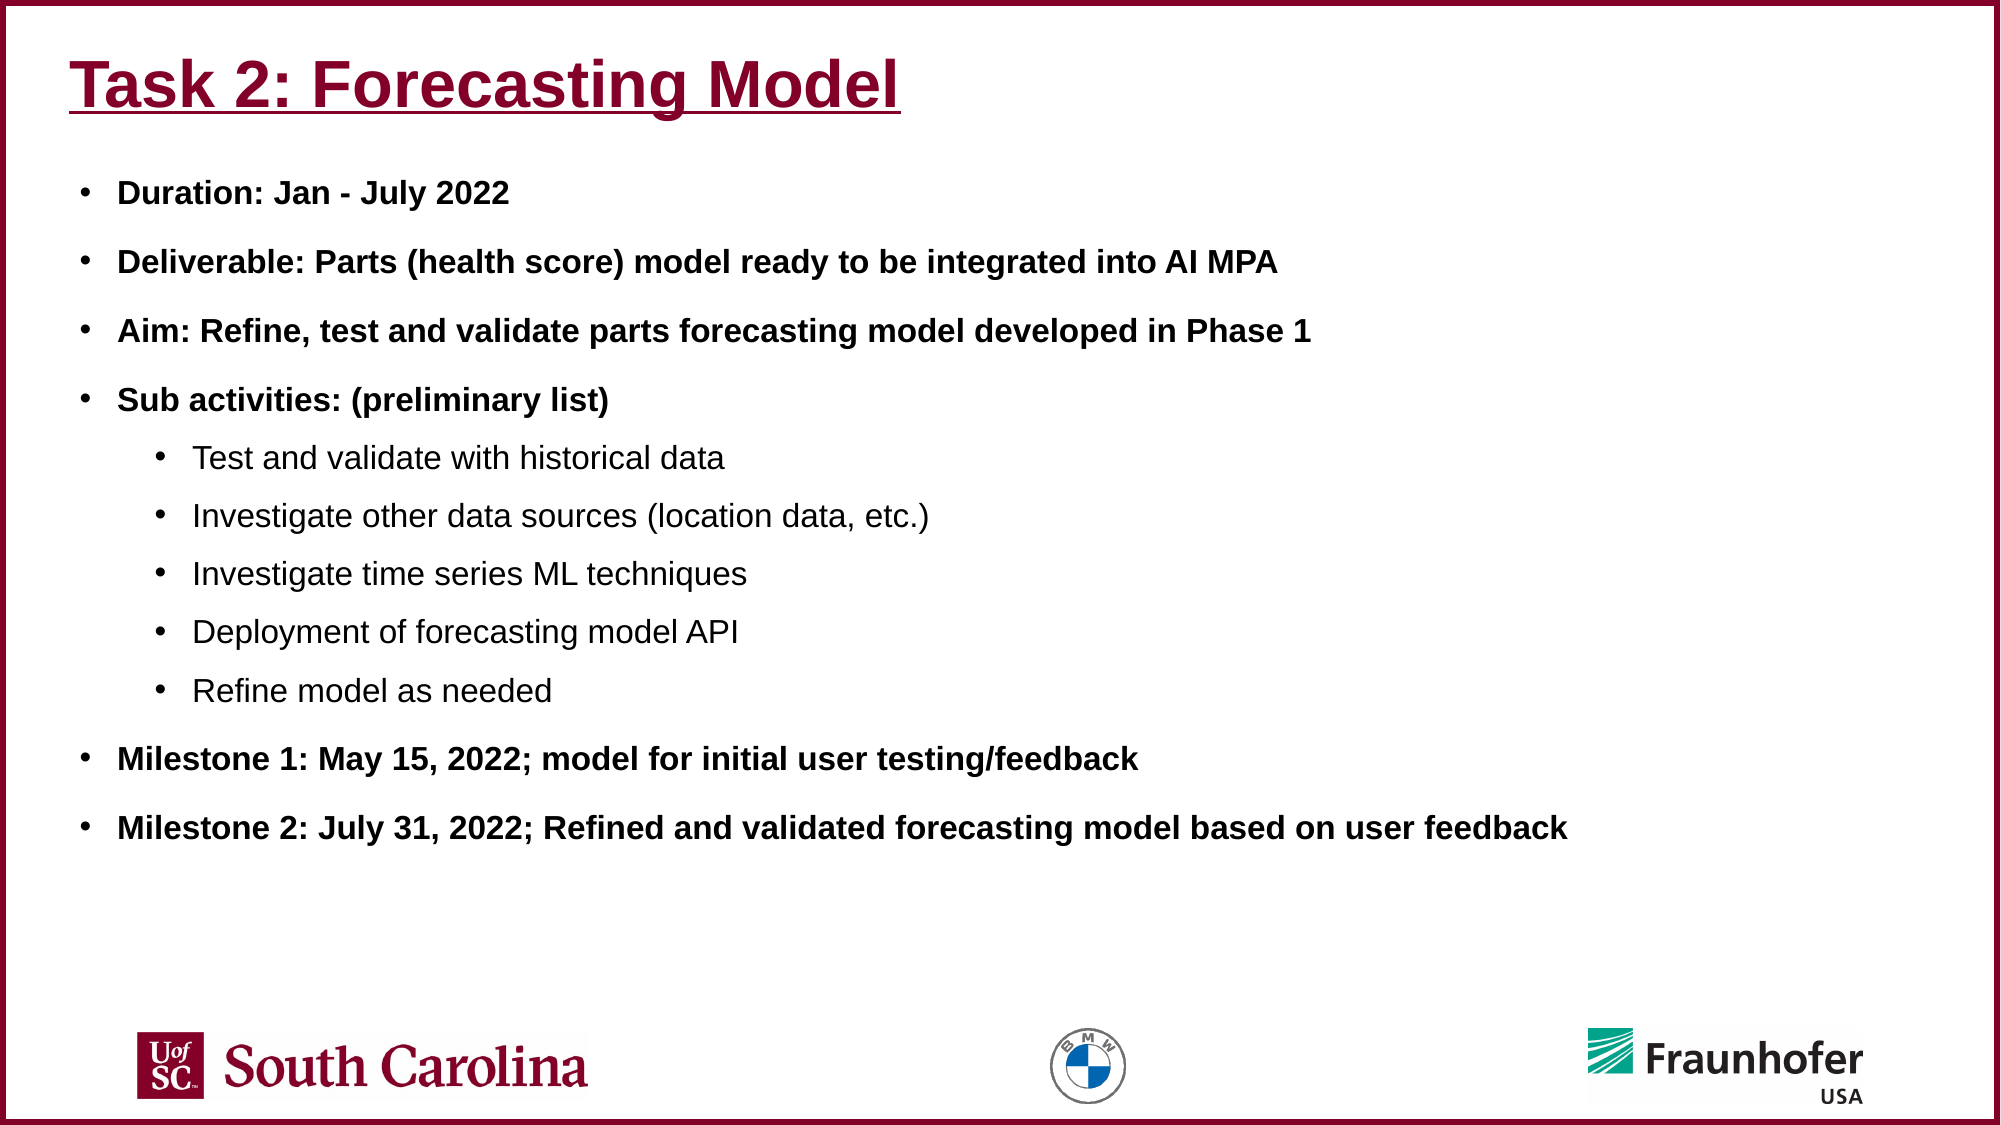

# Task 2: Forecasting Model
Duration: Jan - July 2022
Deliverable: Parts (health score) model ready to be integrated into AI MPA
Aim: Refine, test and validate parts forecasting model developed in Phase 1
Sub activities: (preliminary list)
Test and validate with historical data
Investigate other data sources (location data, etc.)
Investigate time series ML techniques
Deployment of forecasting model API
Refine model as needed
Milestone 1: May 15, 2022; model for initial user testing/feedback
Milestone 2: July 31, 2022; Refined and validated forecasting model based on user feedback